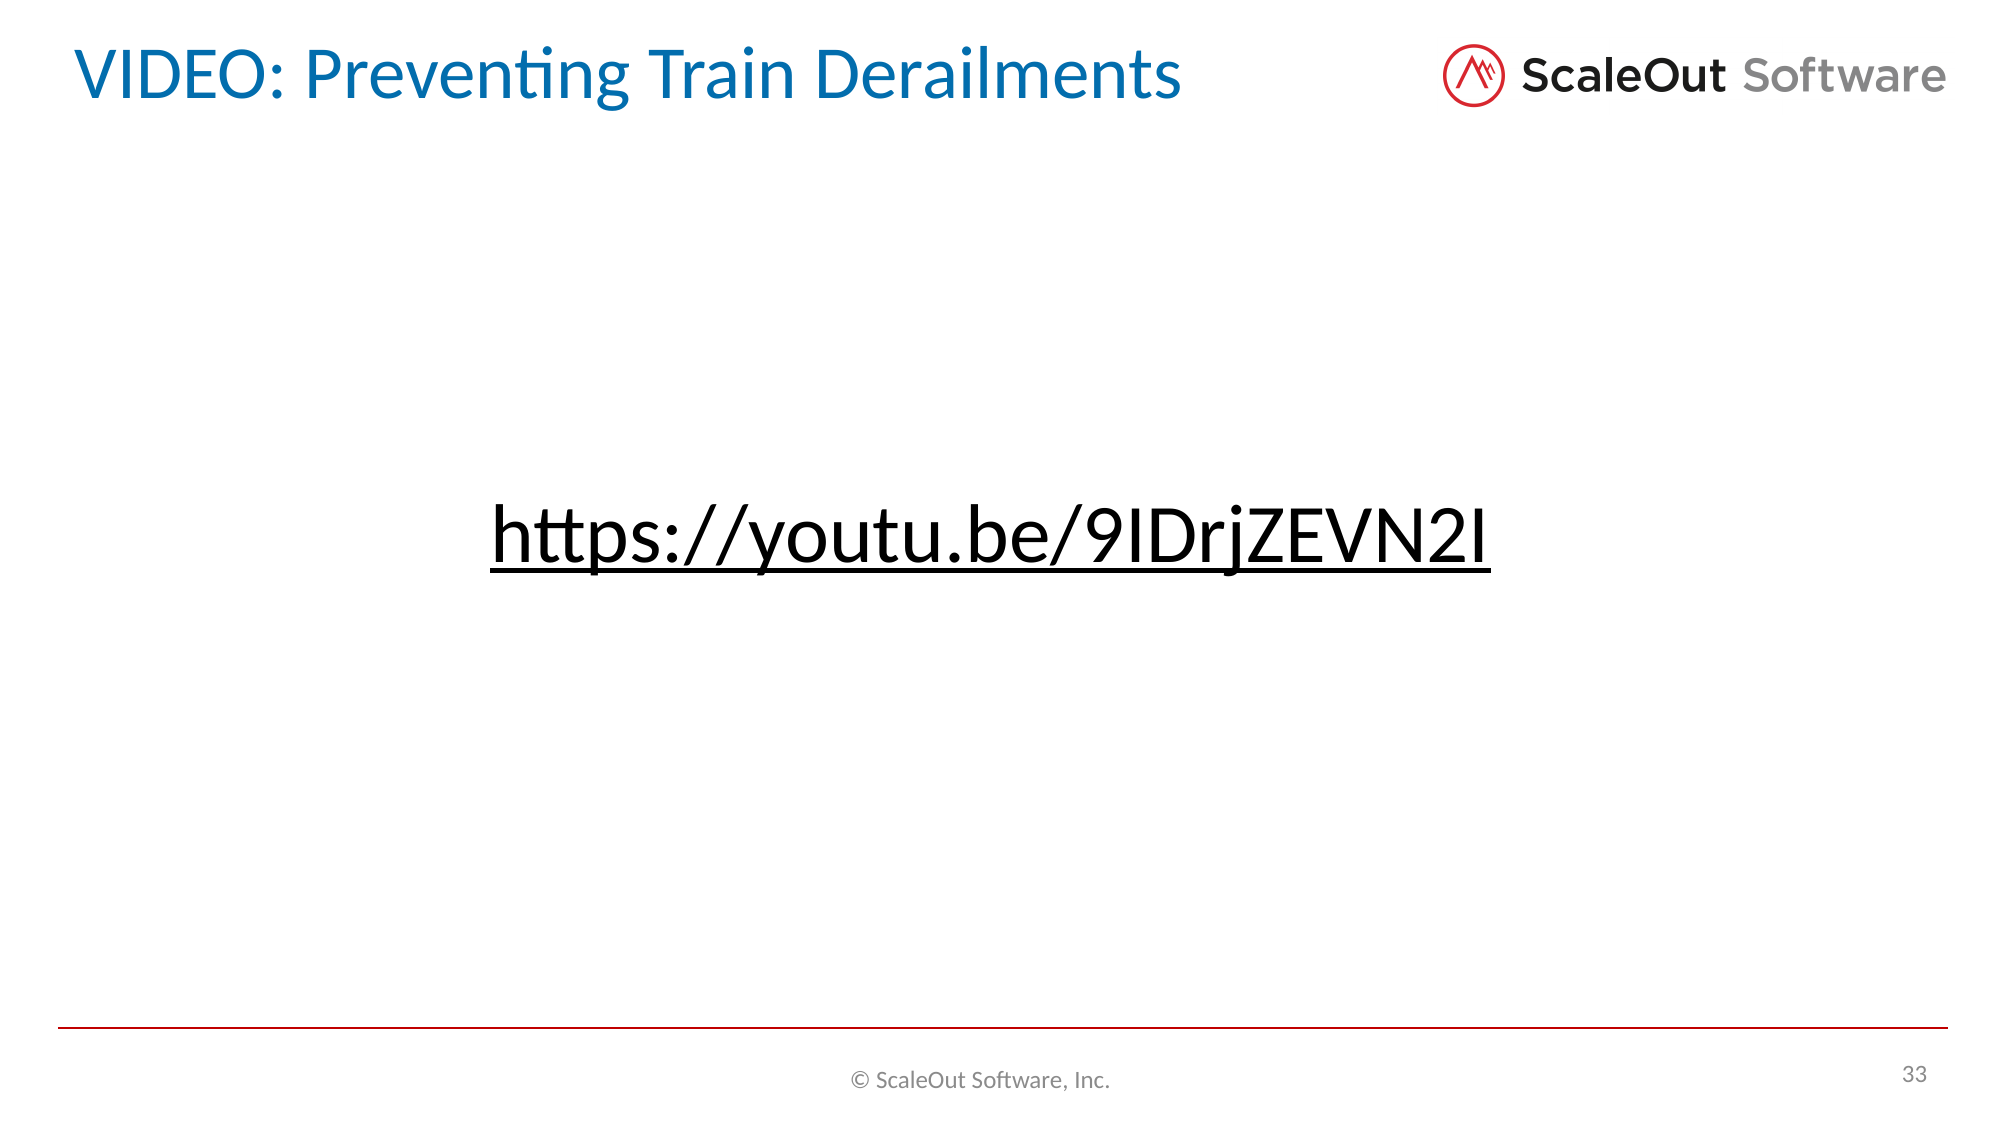

# VIDEO: Preventing Train Derailments
https://youtu.be/9IDrjZEVN2I
33
© ScaleOut Software, Inc.